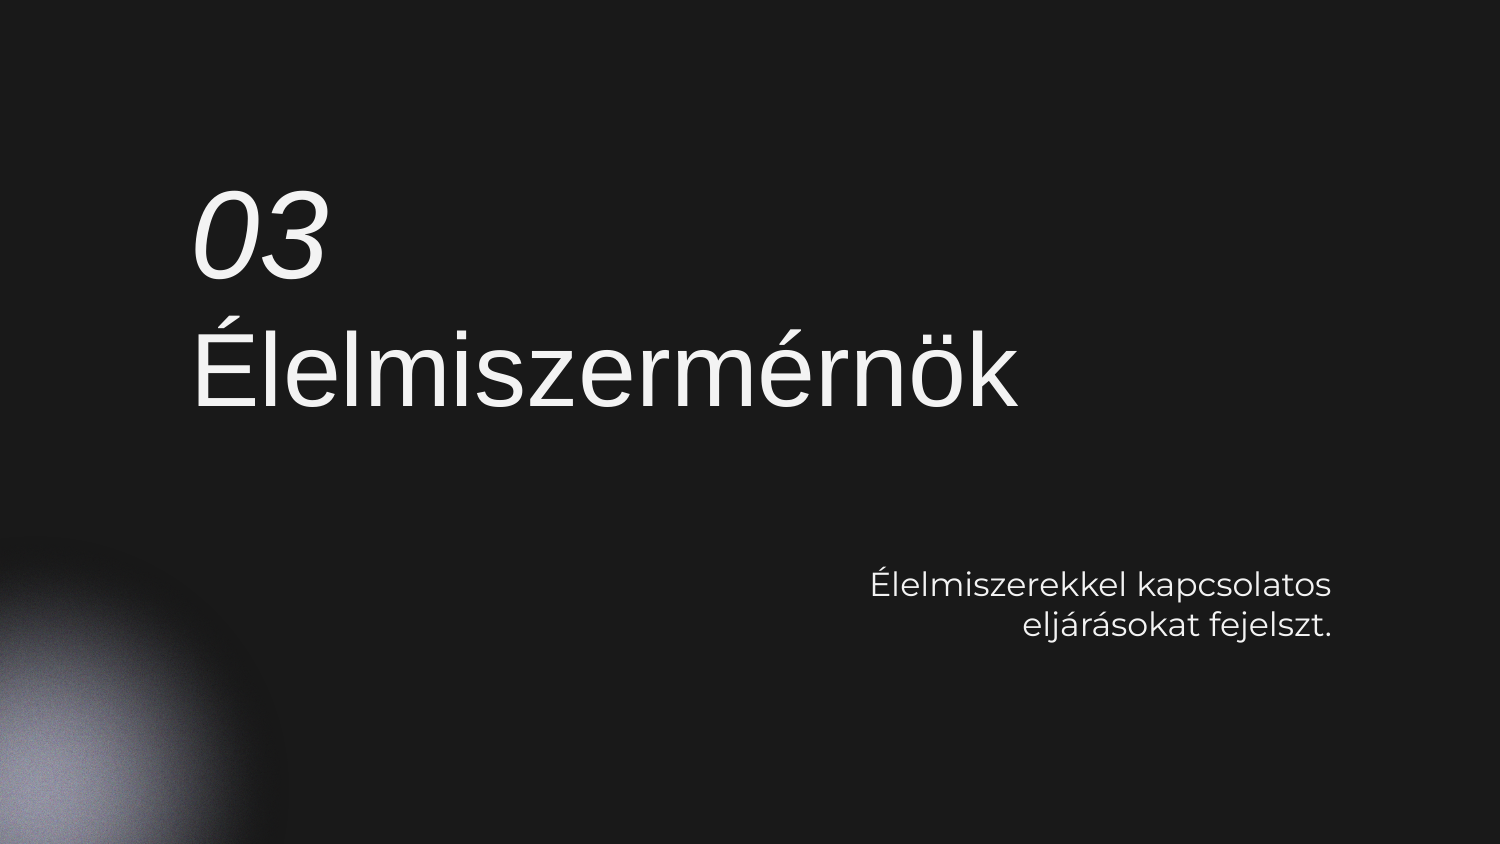

03
# Élelmiszermérnök
Élelmiszerekkel kapcsolatos eljárásokat fejelszt.